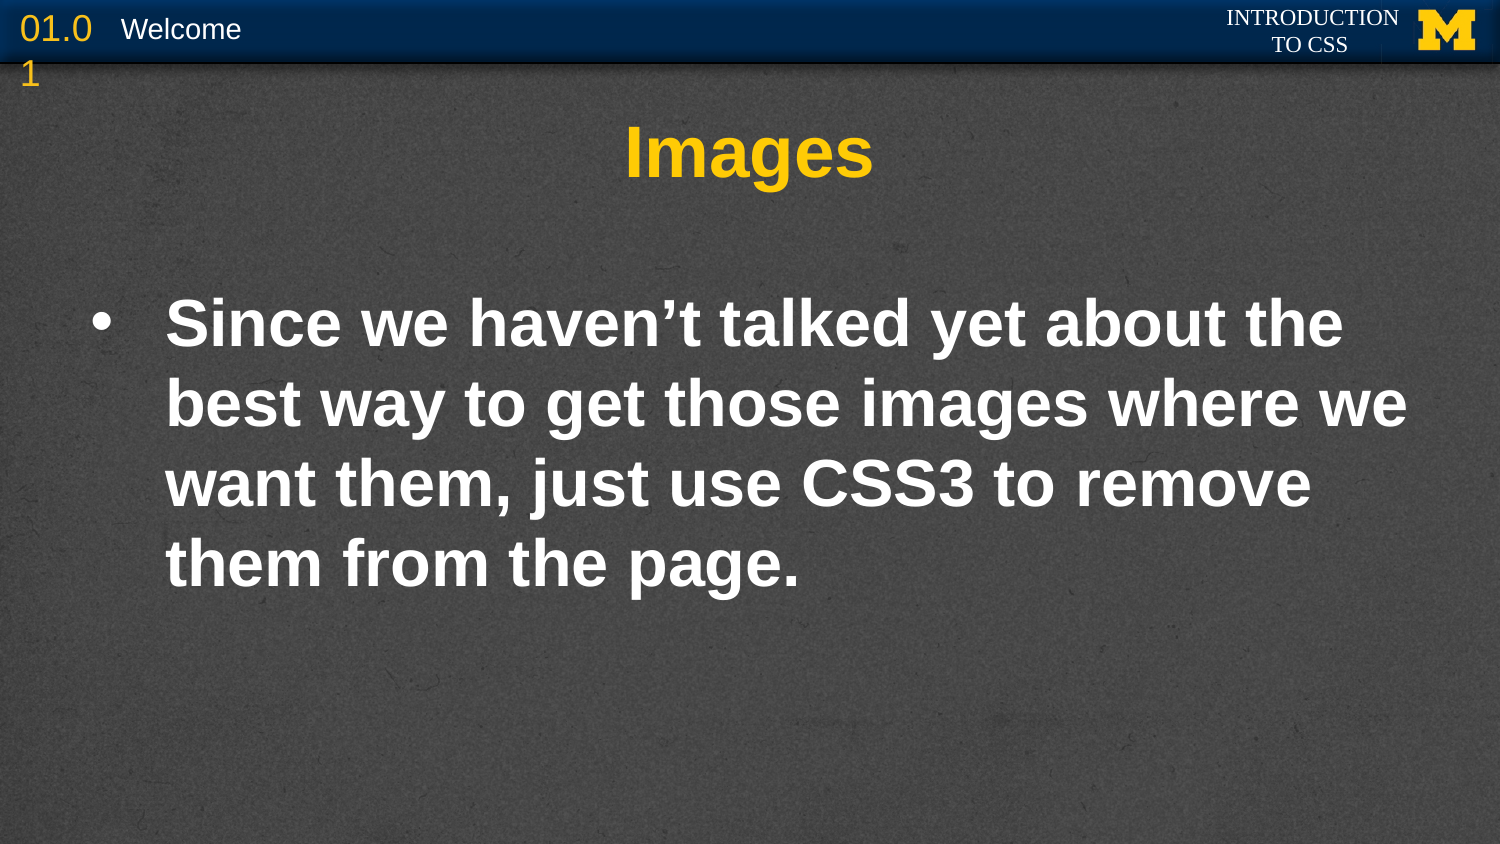

# Images
Since we haven’t talked yet about the best way to get those images where we want them, just use CSS3 to remove them from the page.